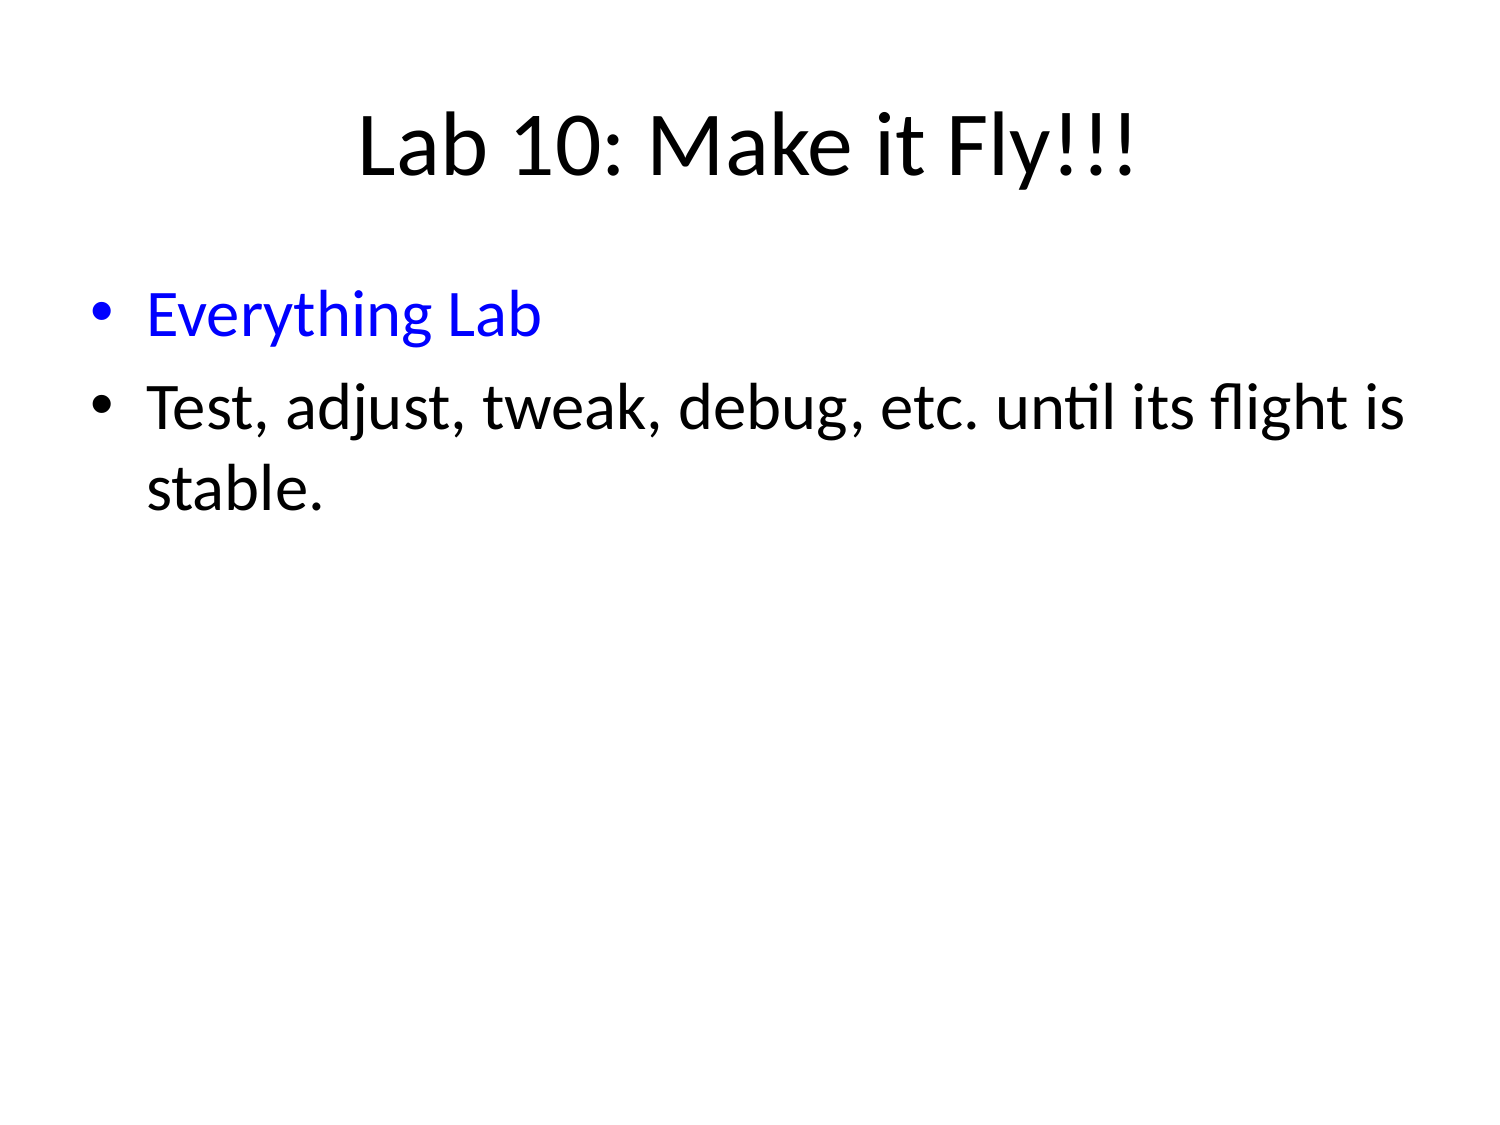

# Lab 10: Make it Fly!!!
Everything Lab
Test, adjust, tweak, debug, etc. until its flight is stable.